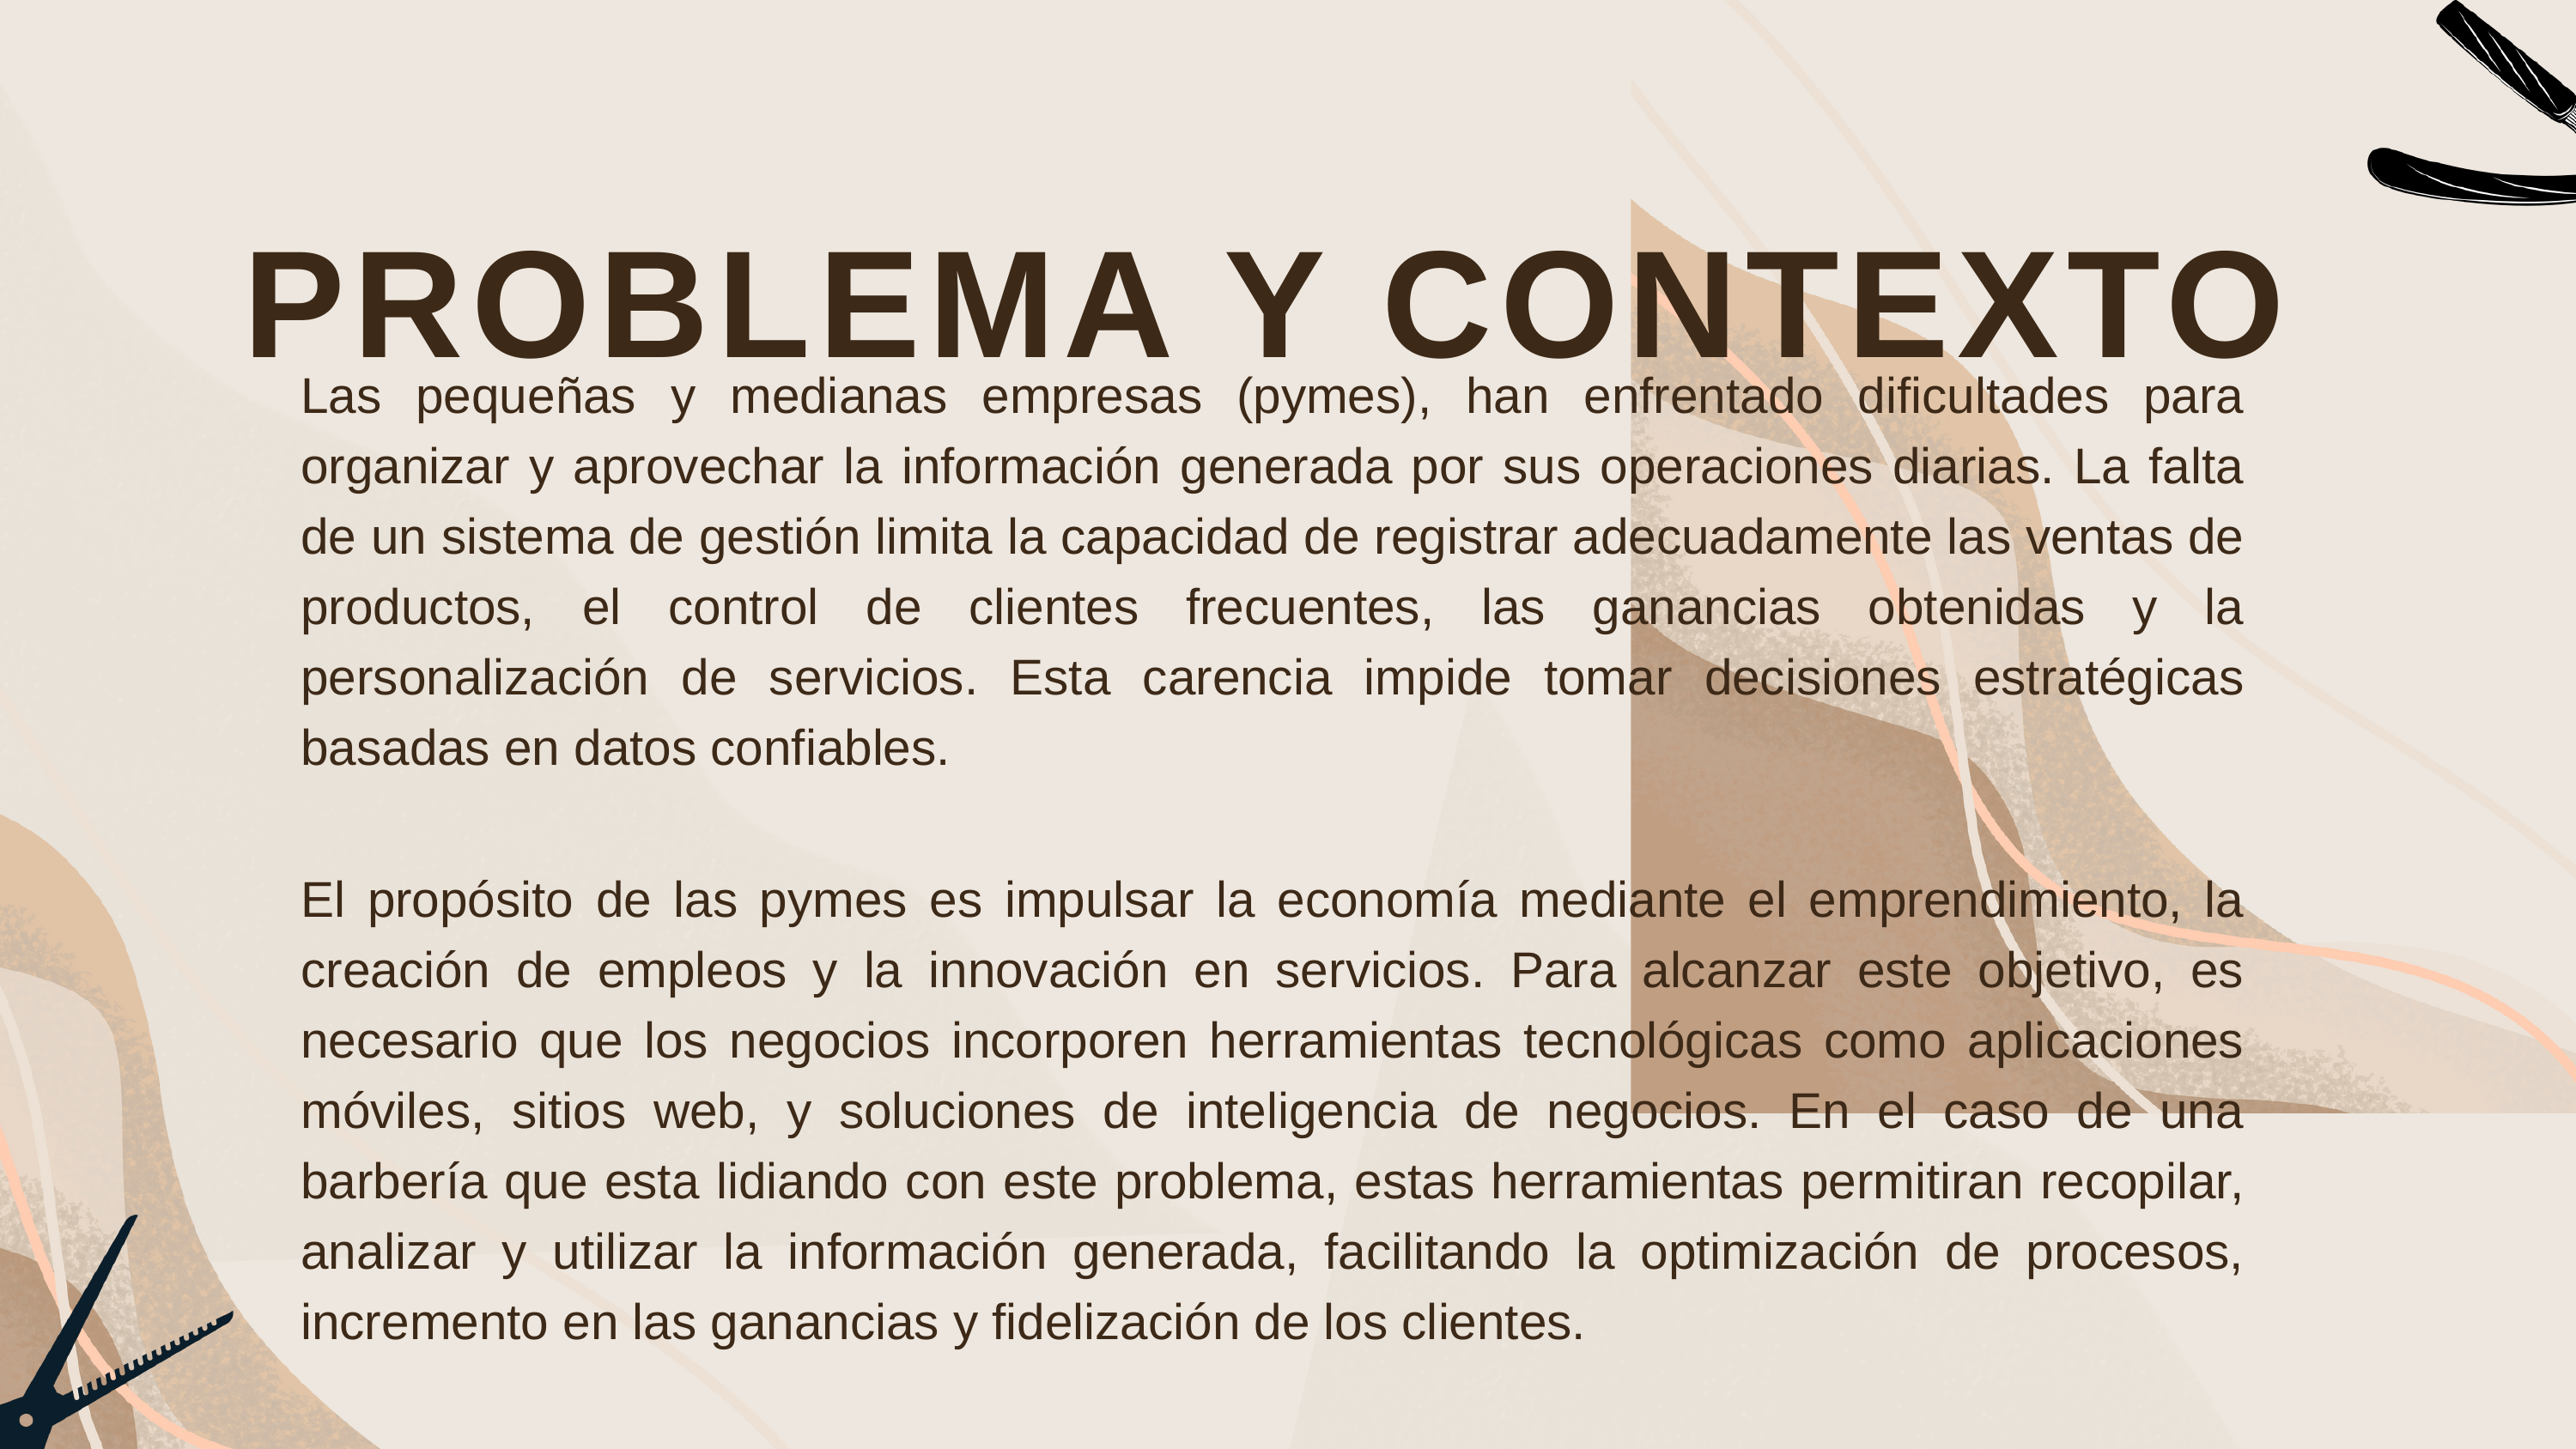

PROBLEMA Y CONTEXTO
Las pequeñas y medianas empresas (pymes), han enfrentado dificultades para organizar y aprovechar la información generada por sus operaciones diarias. La falta de un sistema de gestión limita la capacidad de registrar adecuadamente las ventas de productos, el control de clientes frecuentes, las ganancias obtenidas y la personalización de servicios. Esta carencia impide tomar decisiones estratégicas basadas en datos confiables.

El propósito de las pymes es impulsar la economía mediante el emprendimiento, la creación de empleos y la innovación en servicios. Para alcanzar este objetivo, es necesario que los negocios incorporen herramientas tecnológicas como aplicaciones móviles, sitios web, y soluciones de inteligencia de negocios. En el caso de una barbería que esta lidiando con este problema, estas herramientas permitiran recopilar, analizar y utilizar la información generada, facilitando la optimización de procesos, incremento en las ganancias y fidelización de los clientes.